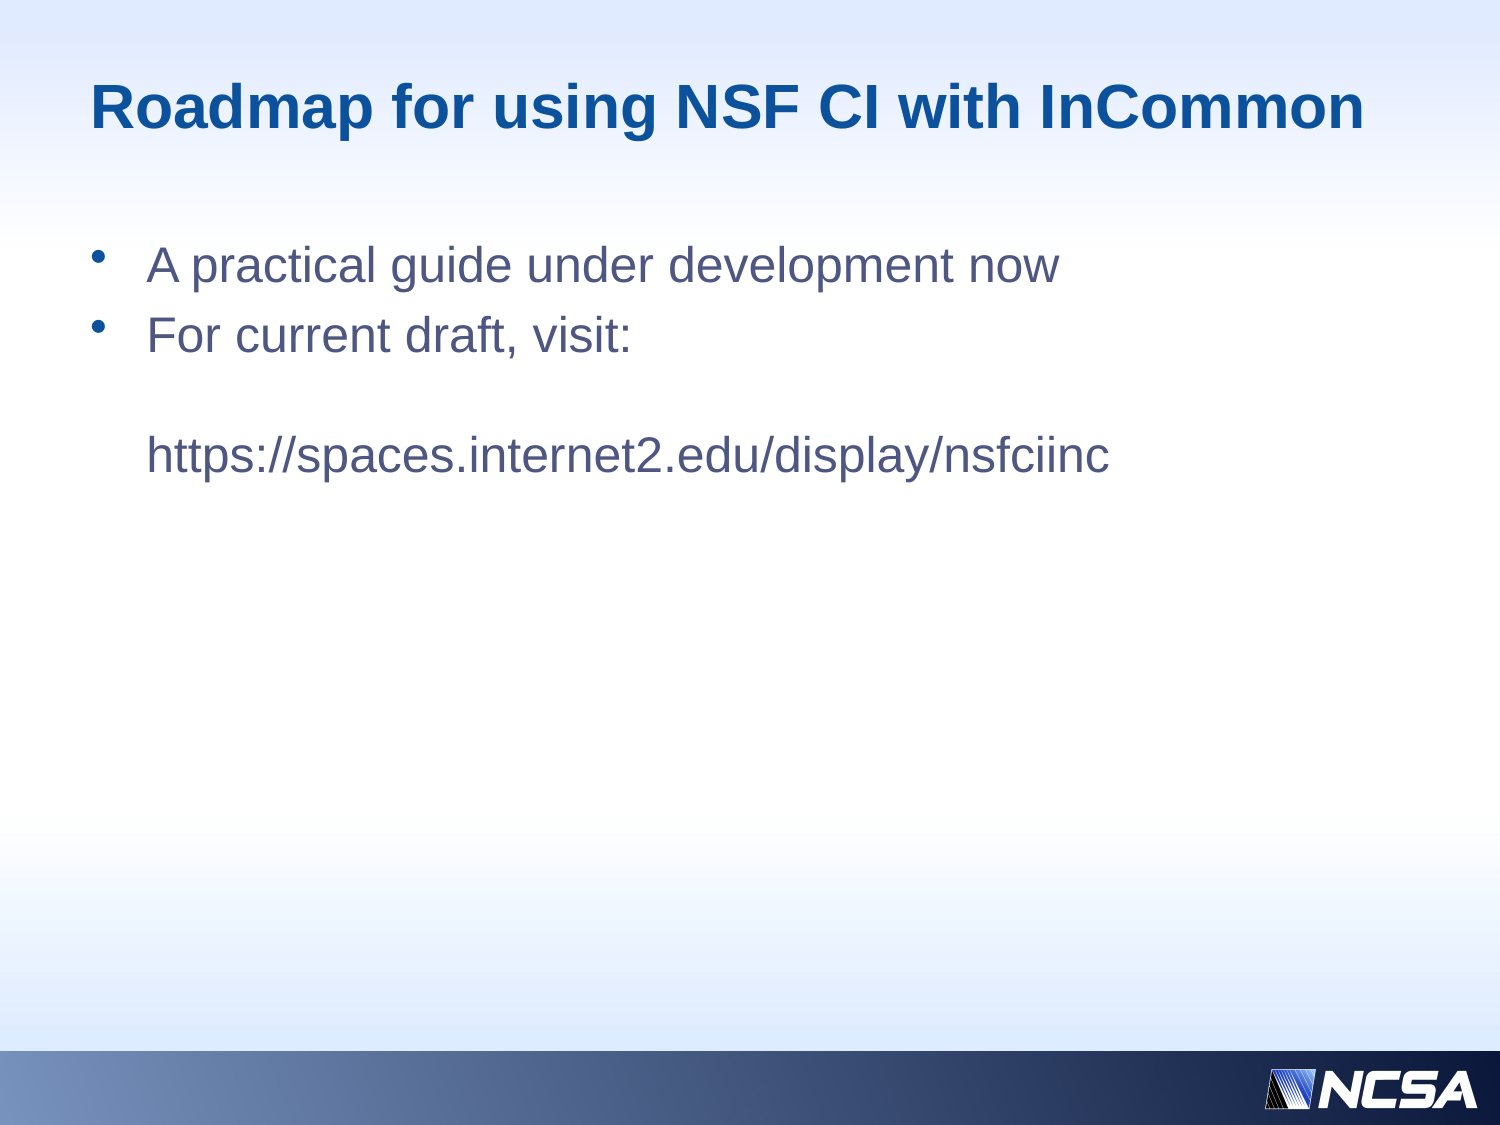

# Roadmap for using NSF CI with InCommon
A practical guide under development now
For current draft, visit:
https://spaces.internet2.edu/display/nsfciinc